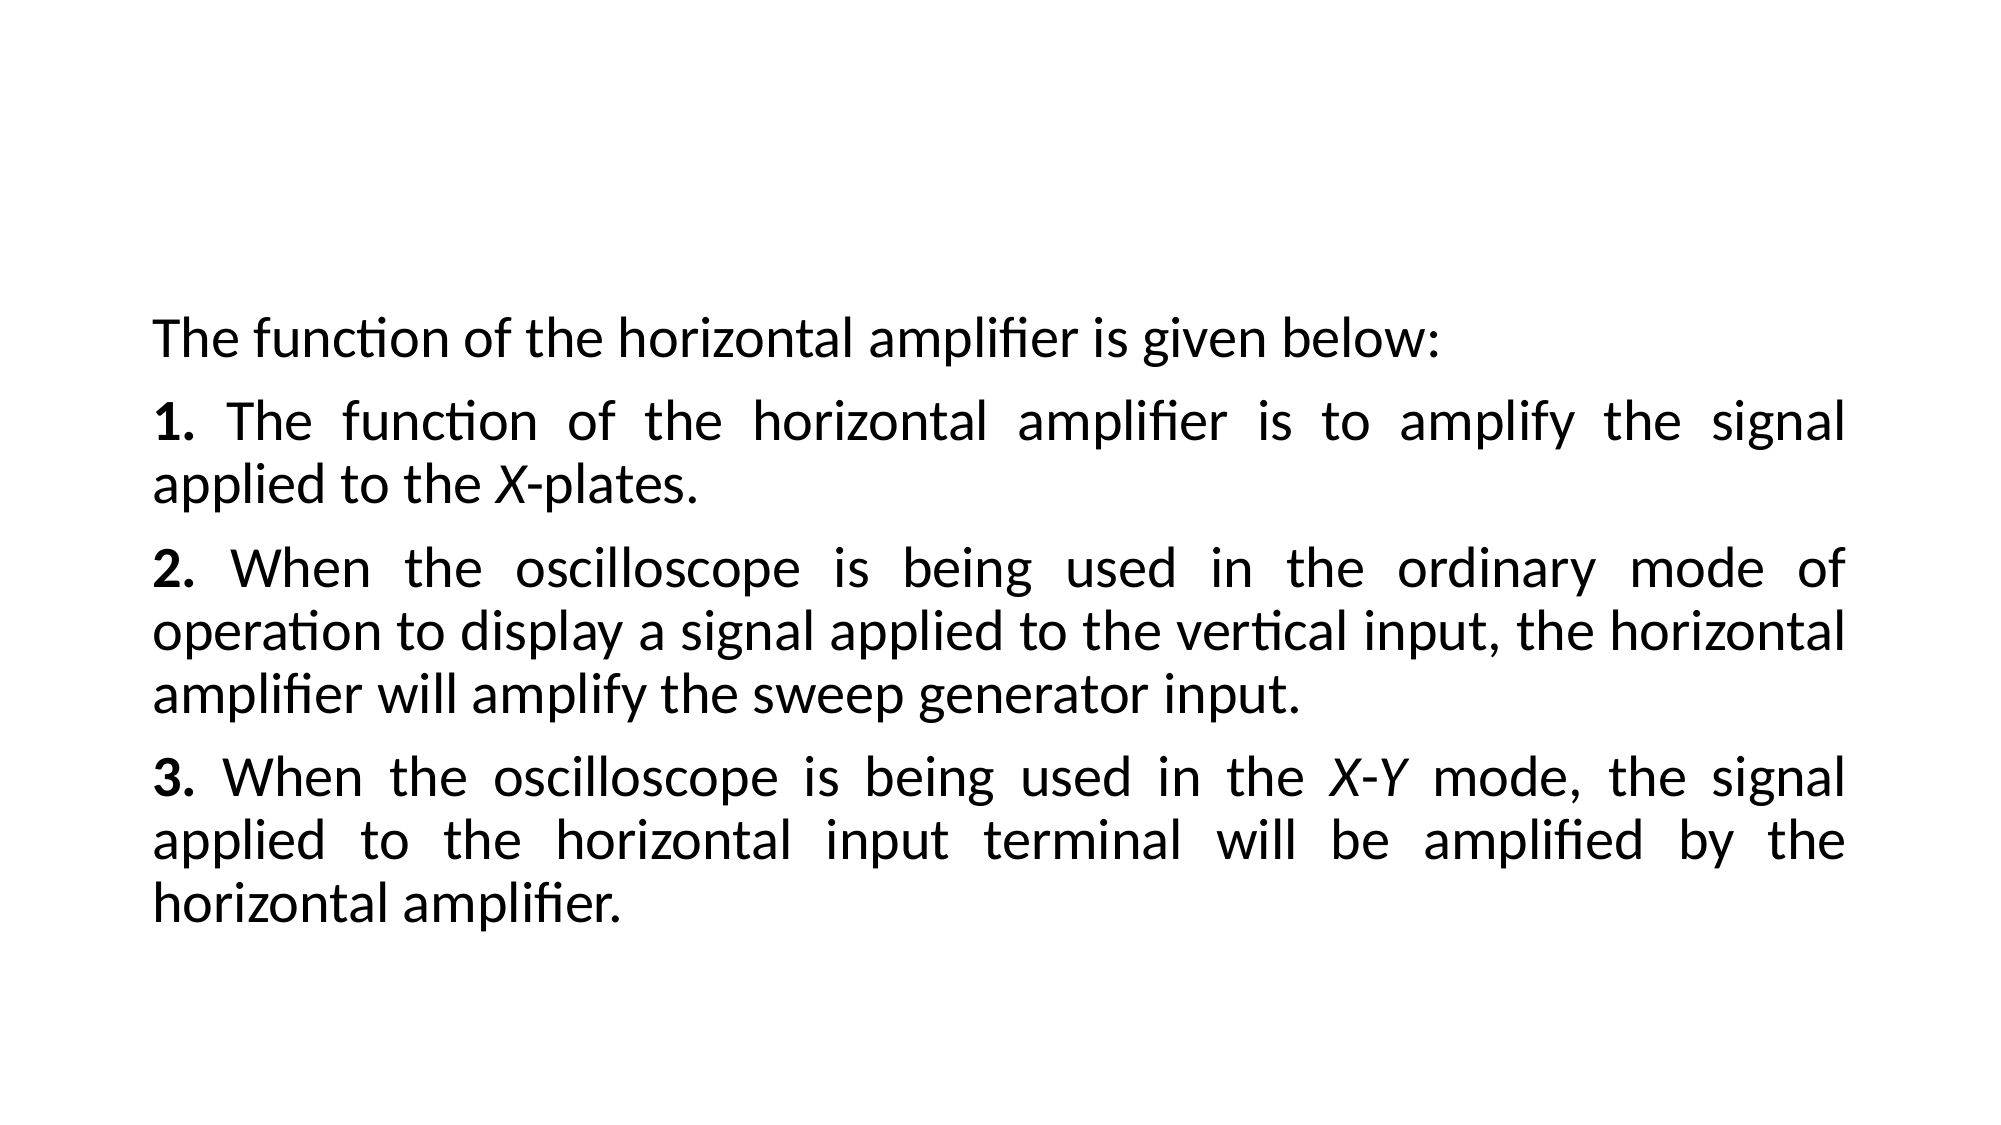

#
The function of the horizontal amplifier is given below:
1. The function of the horizontal amplifier is to amplify the signal applied to the X-plates.
2. When the oscilloscope is being used in the ordinary mode of operation to display a signal applied to the vertical input, the horizontal amplifier will amplify the sweep generator input.
3. When the oscilloscope is being used in the X-Y mode, the signal applied to the horizontal input terminal will be amplified by the horizontal amplifier.